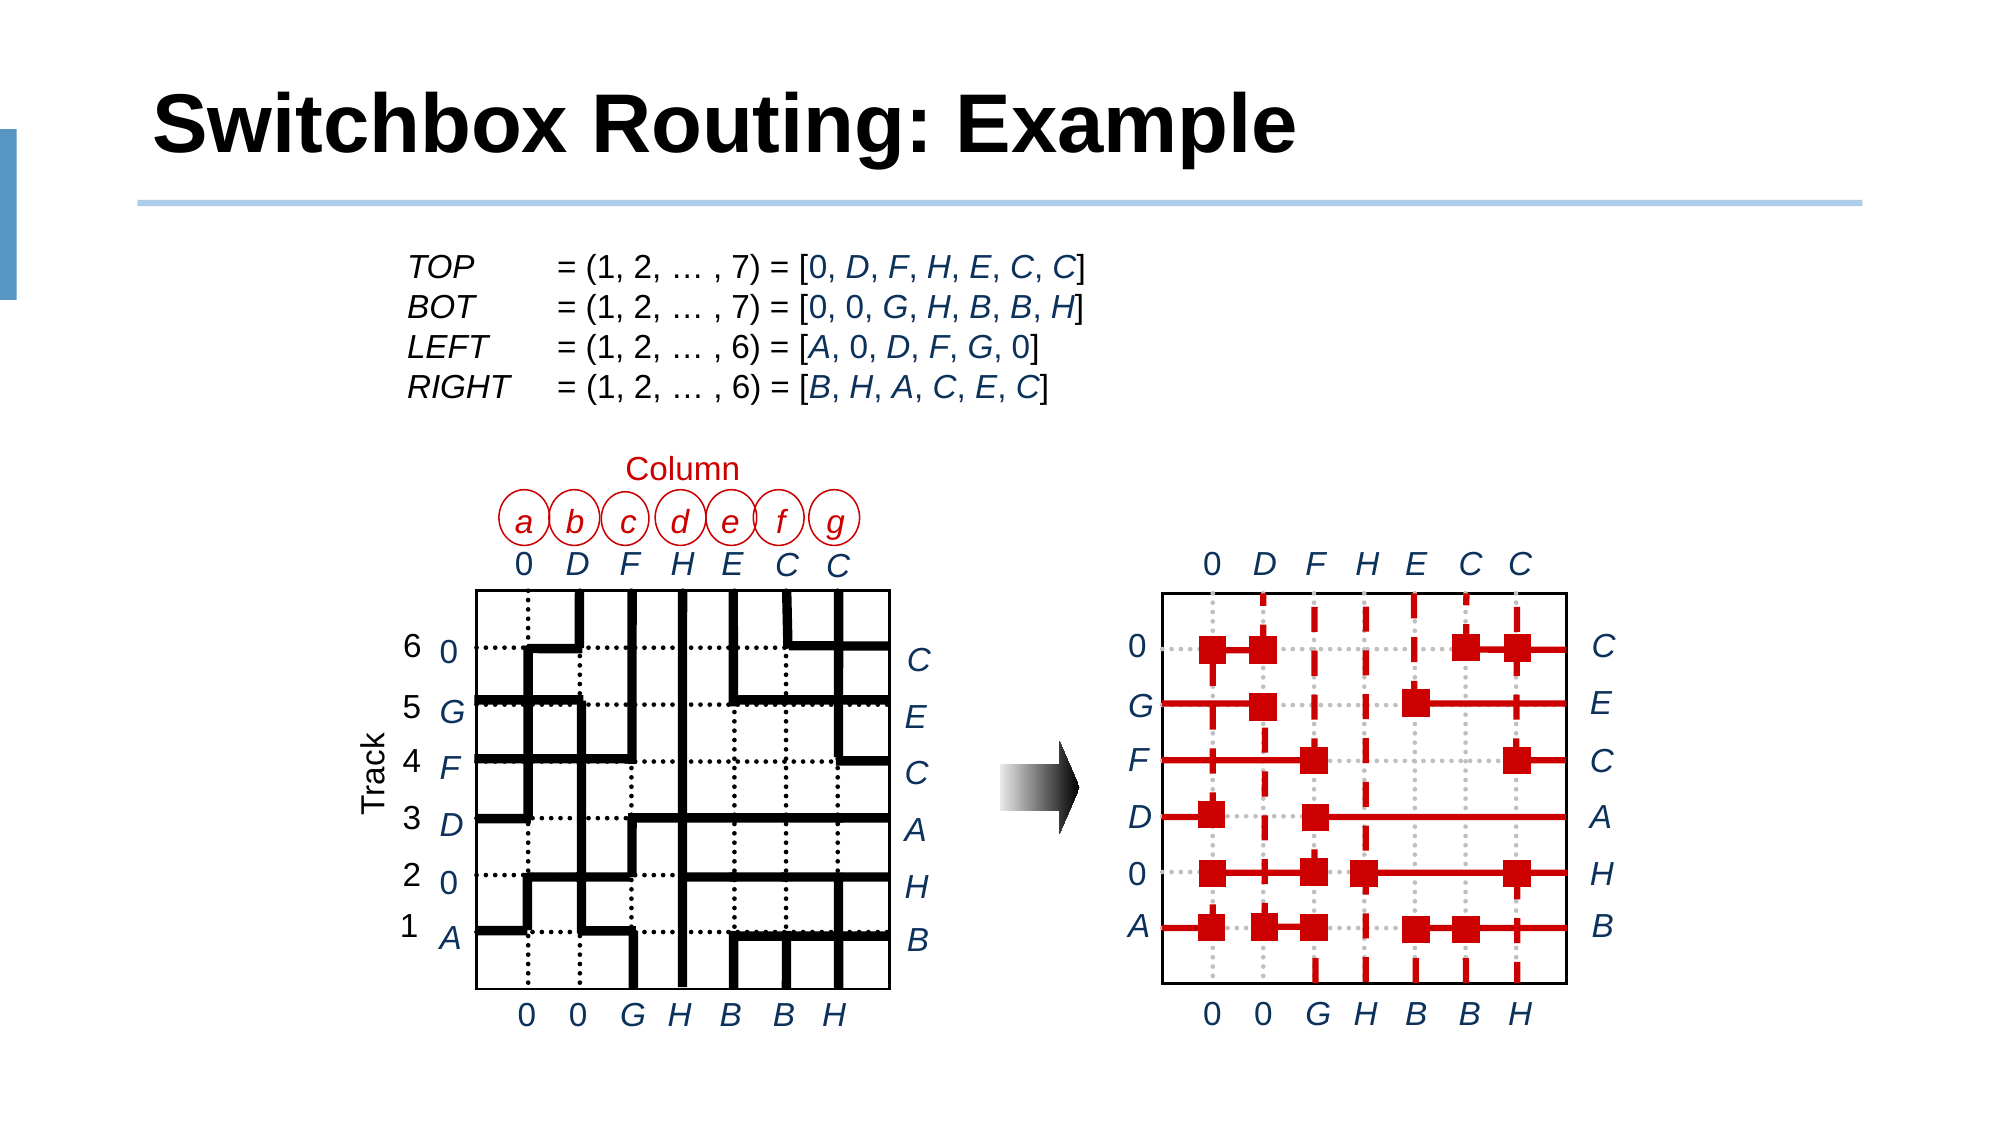

# Switchbox Routing: Example
TOP	= (1, 2, … , 7) = [0, D, F, H, E, C, C]
BOT	= (1, 2, … , 7) = [0, 0, G, H, B, B, H]
LEFT	= (1, 2, … , 6) = [A, 0, D, F, G, 0]
RIGHT	= (1, 2, … , 6) = [B, H, A, C, E, C]
Column

a
b
c
d
e
f
g
0
D
F
H
E
C
C

0
C

E
G

F
C

D
A

0
H

A
B

0
0
G
H
B
B
H
0
D
F
H
E
C
C

    6
     5
Track
     4
     3
     2
     1
0
C

G
E

F
C

D
A

0
H

A
B

0
0
G
H
B
B
H